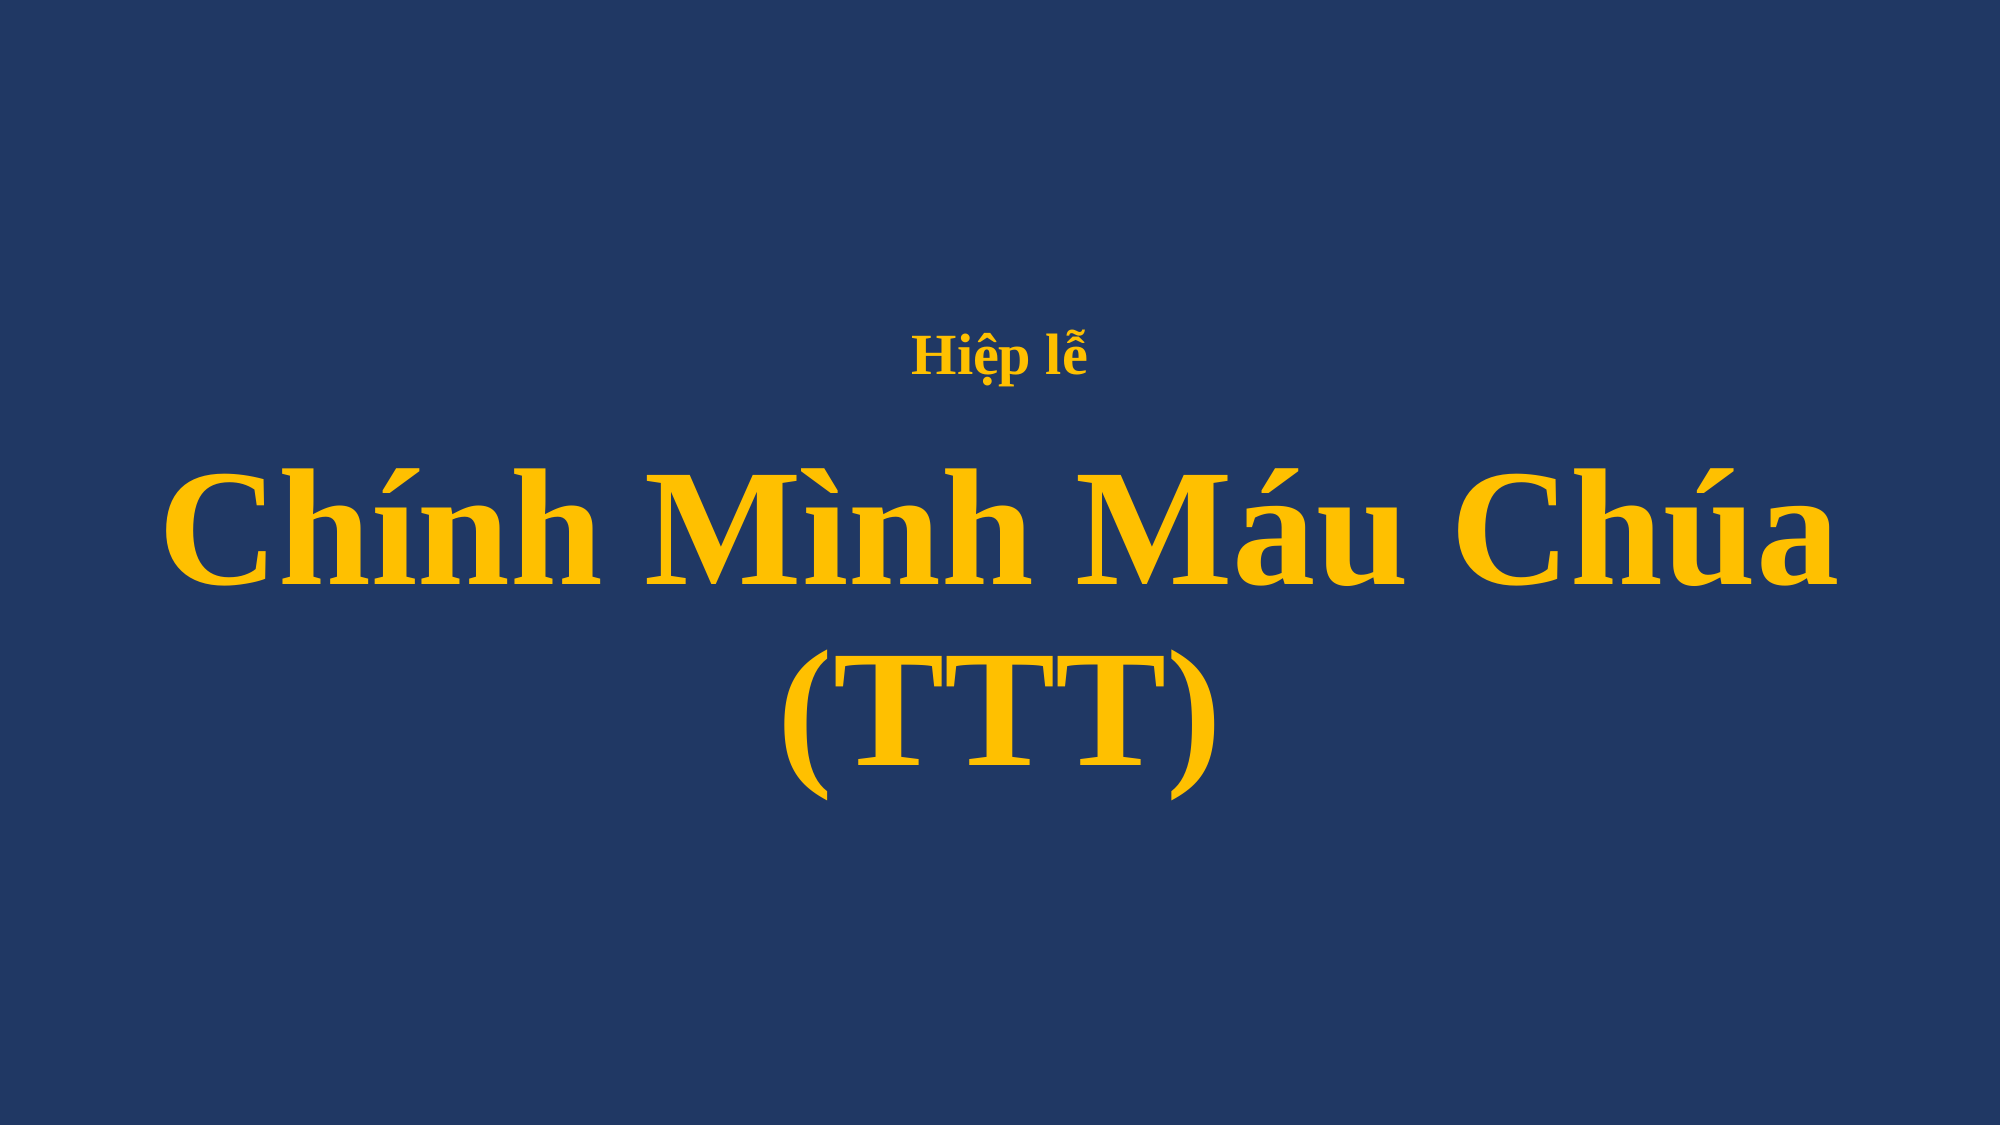

# Hiệp lễ Chính Mình Máu Chúa (TTT)